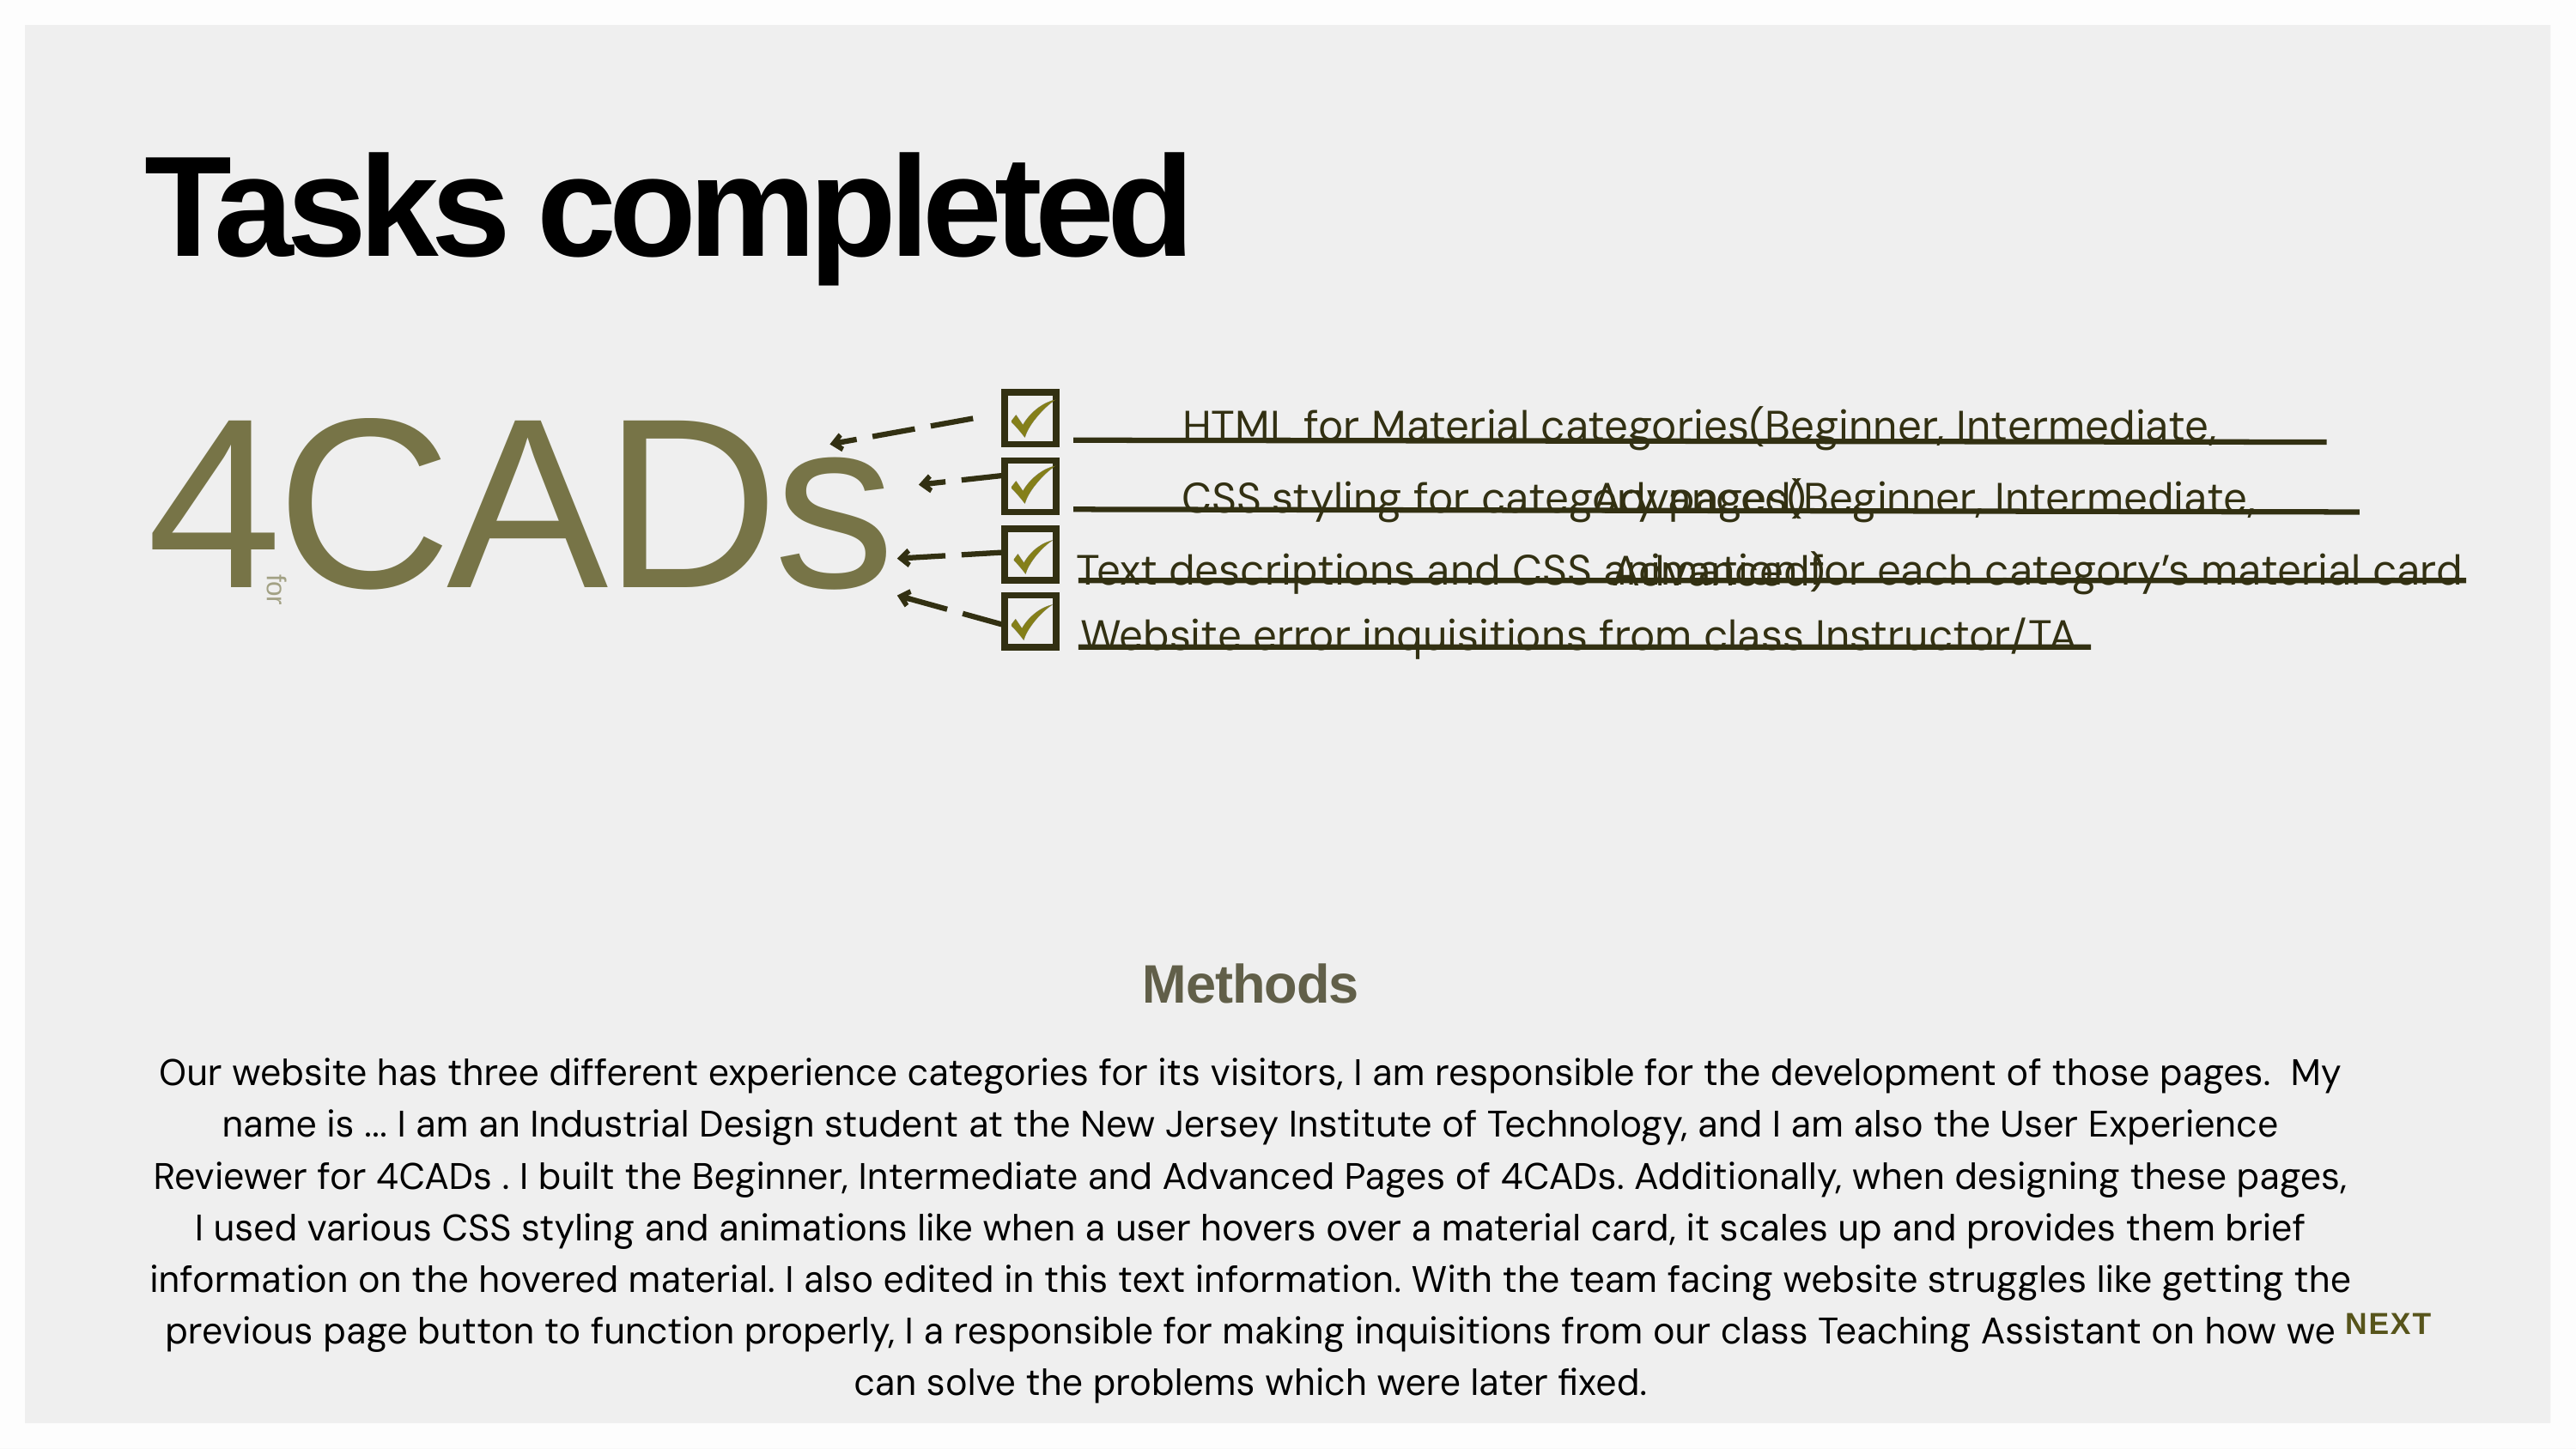

Tasks completed
4CADs
for
HTML for Material categories(Beginner, Intermediate, Advanced)

CSS styling for category pages(Beginner, Intermediate, Advanced)

Text descriptions and CSS animation for each category’s material card

Website error inquisitions from class Instructor/TA

Methods
Our website has three different experience categories for its visitors, I am responsible for the development of those pages.  My name is ... I am an Industrial Design student at the New Jersey Institute of Technology, and I am also the User Experience Reviewer for 4CADs . I built the Beginner, Intermediate and Advanced Pages of 4CADs. Additionally, when designing these pages, I used various CSS styling and animations like when a user hovers over a material card, it scales up and provides them brief information on the hovered material. I also edited in this text information. With the team facing website struggles like getting the previous page button to function properly, I a responsible for making inquisitions from our class Teaching Assistant on how we can solve the problems which were later fixed.
NEXT